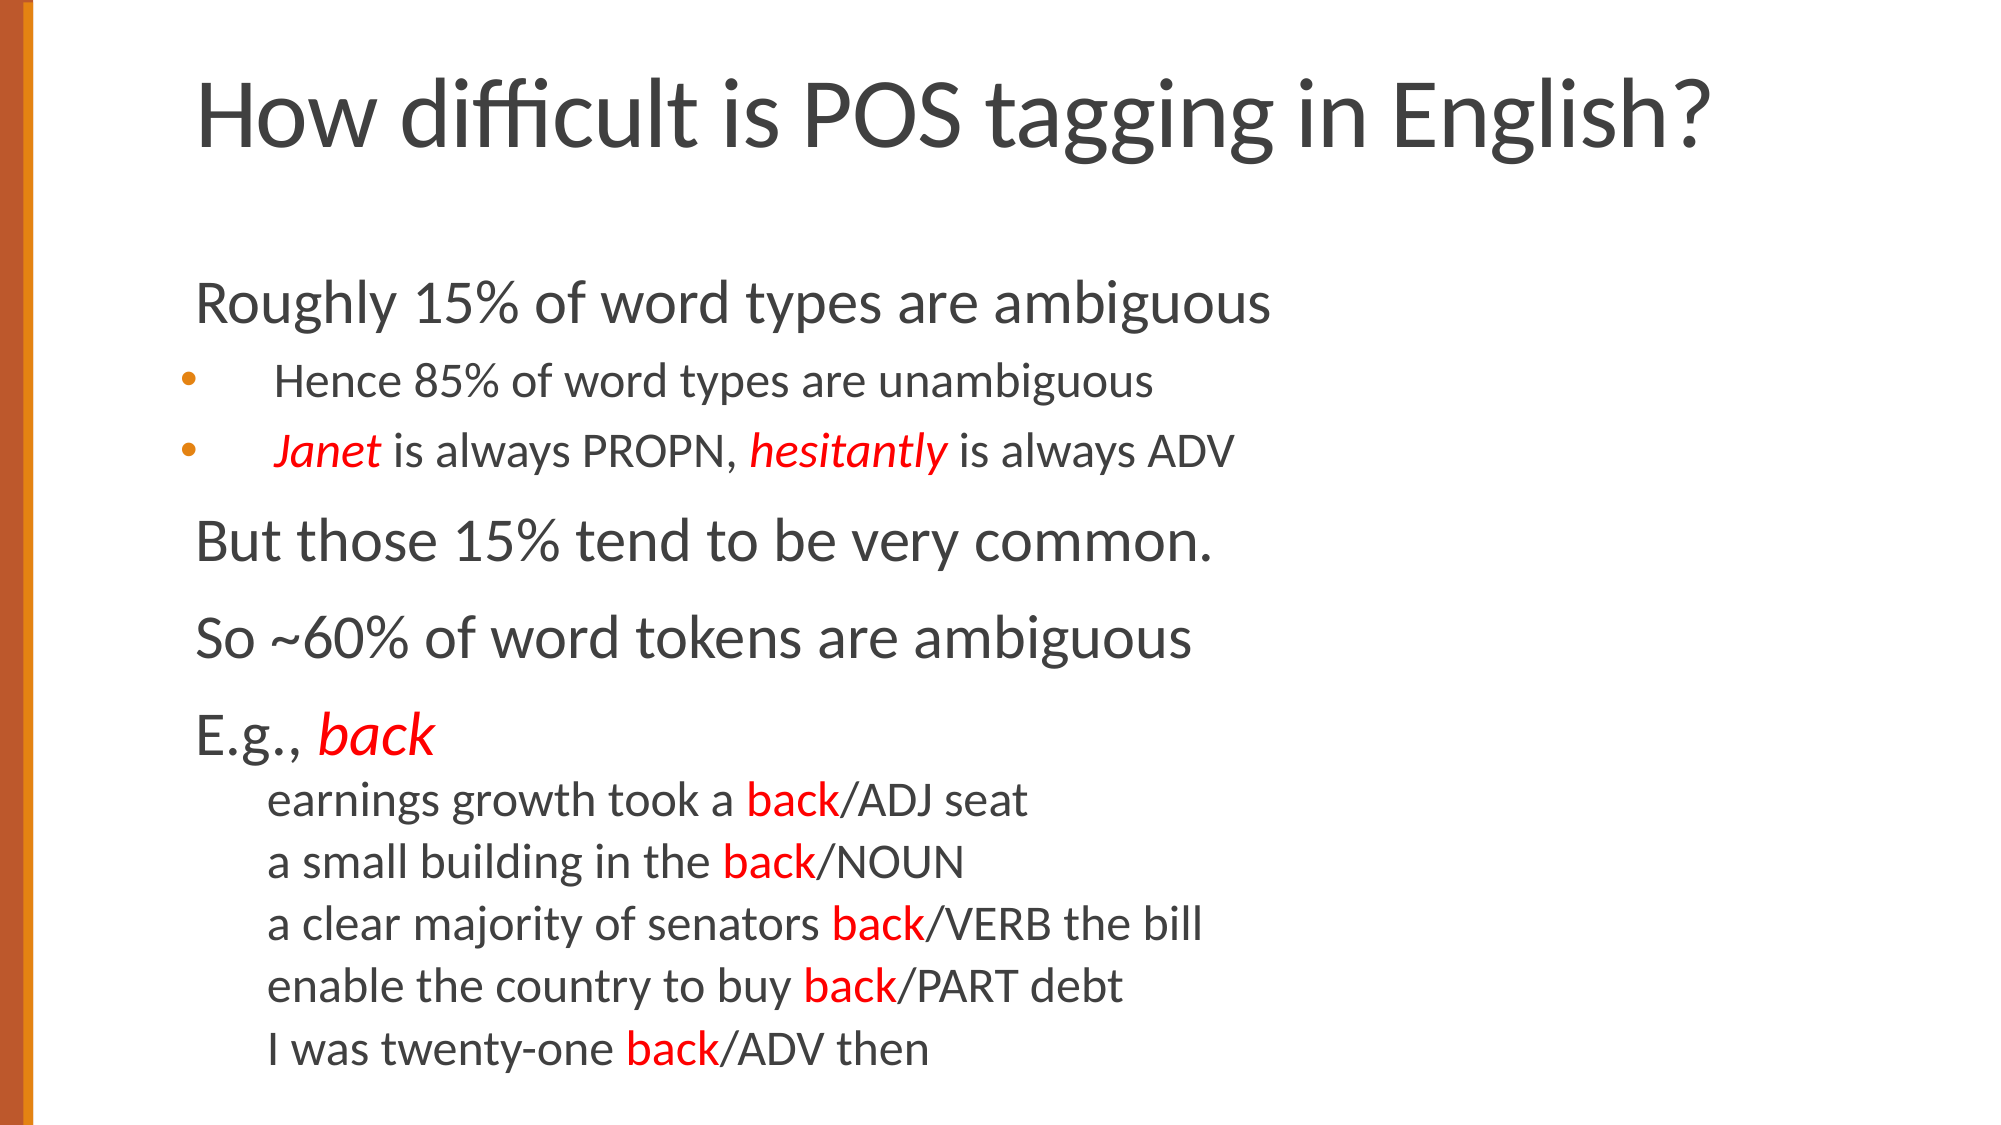

# How difficult is POS tagging in English?
Roughly 15% of word types are ambiguous
Hence 85% of word types are unambiguous
Janet is always PROPN, hesitantly is always ADV
But those 15% tend to be very common.
So ~60% of word tokens are ambiguous
E.g., back
earnings growth took a back/ADJ seat
a small building in the back/NOUN
a clear majority of senators back/VERB the bill
enable the country to buy back/PART debt
I was twenty-one back/ADV then